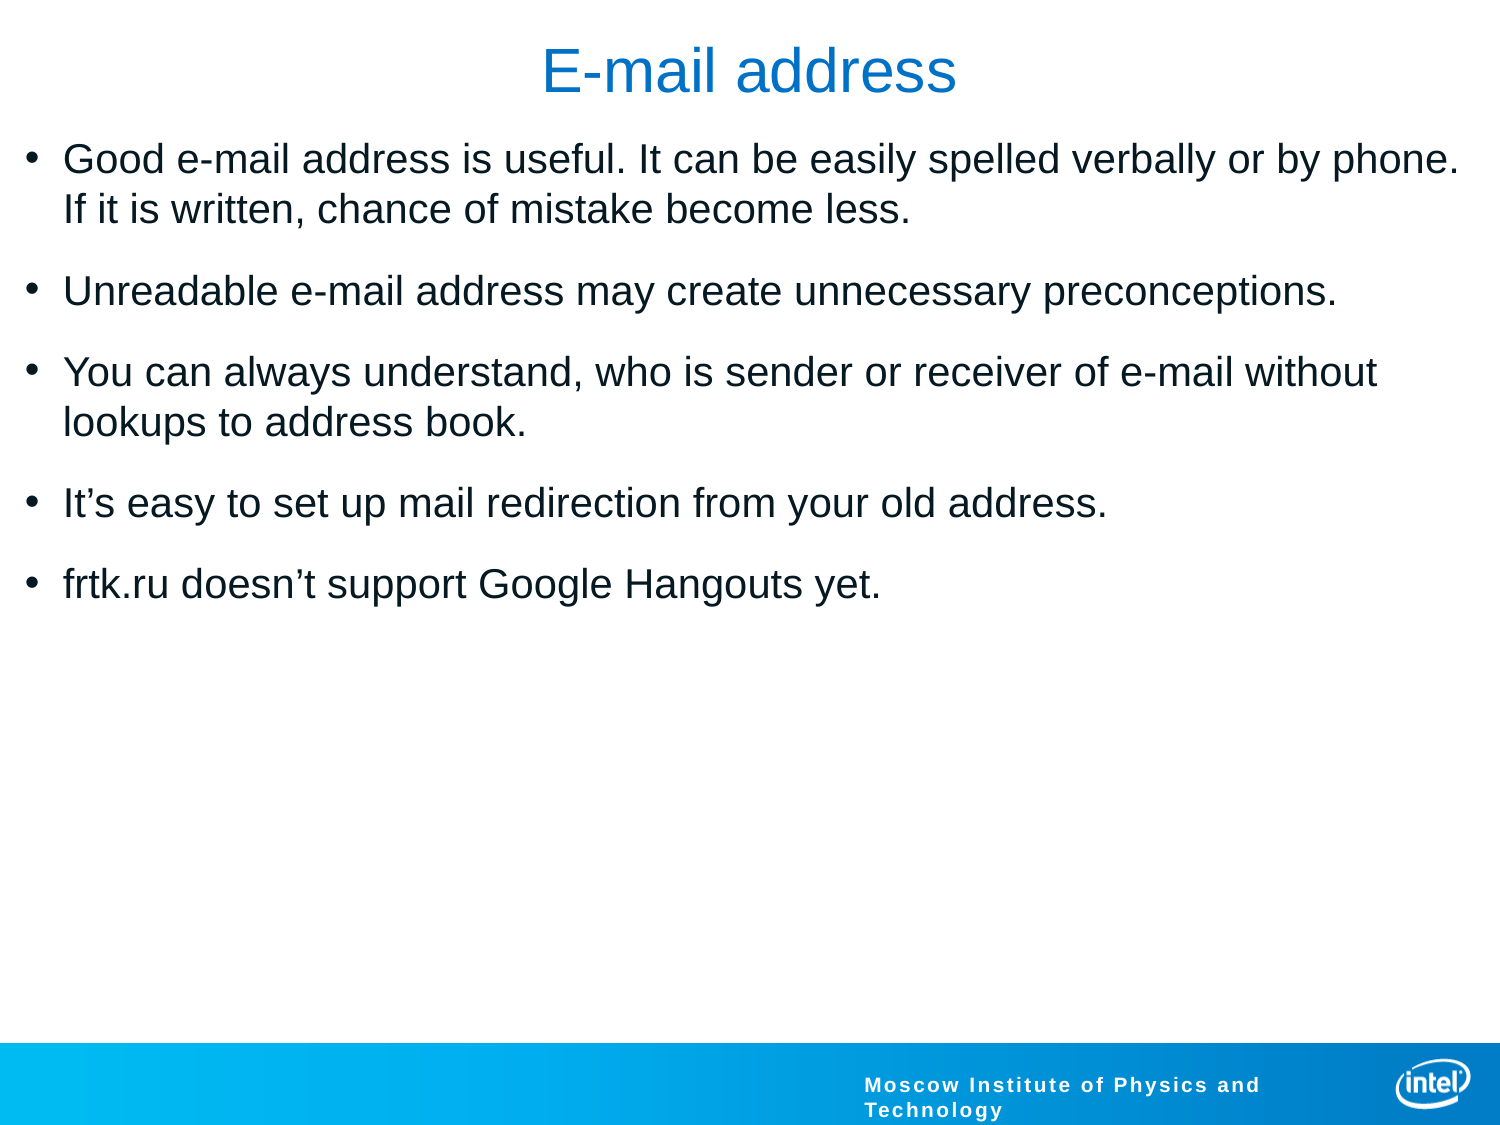

# E-mail address
Good e-mail address is useful. It can be easily spelled verbally or by phone. If it is written, chance of mistake become less.
Unreadable e-mail address may create unnecessary preconceptions.
You can always understand, who is sender or receiver of e-mail without lookups to address book.
It’s easy to set up mail redirection from your old address.
frtk.ru doesn’t support Google Hangouts yet.